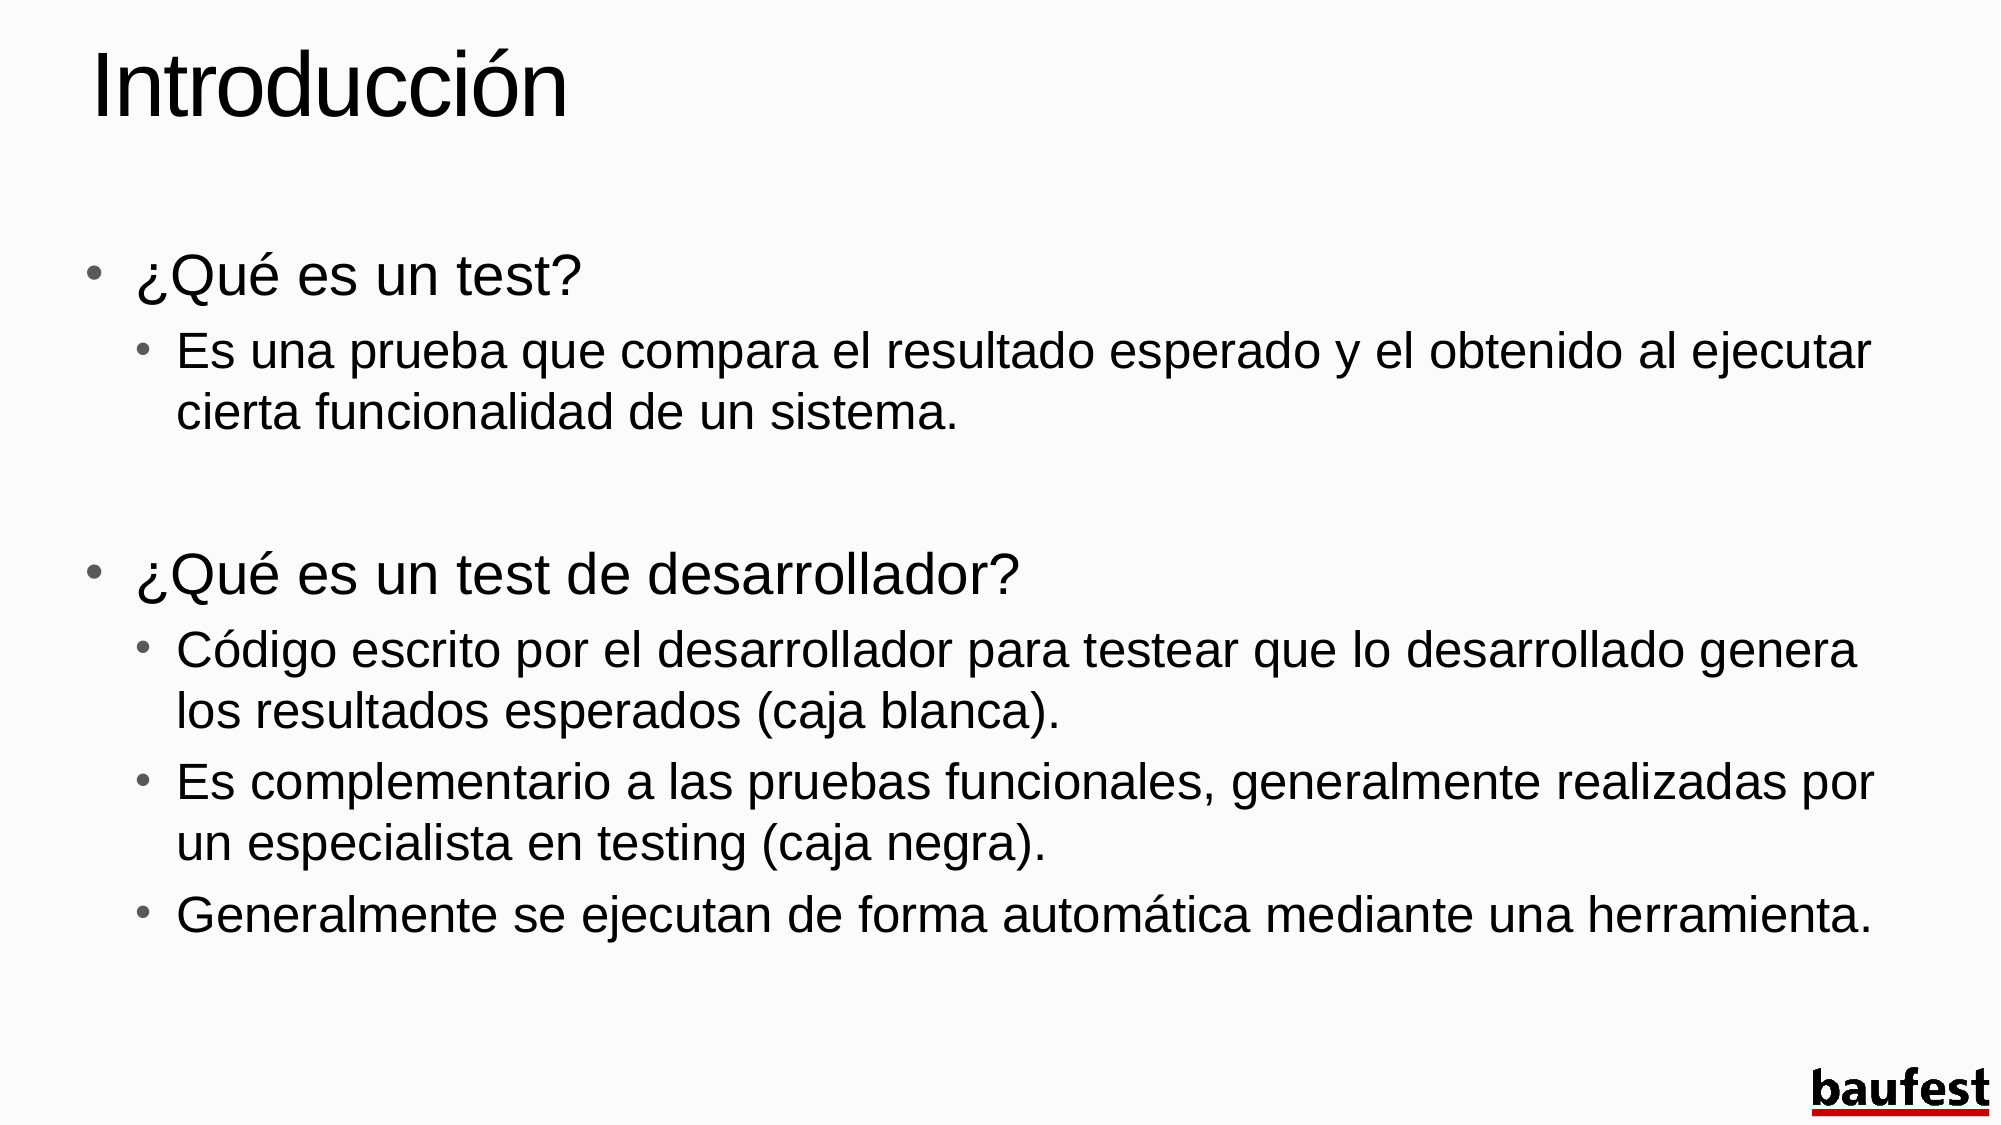

# Introducción
¿Qué es un test?
Es una prueba que compara el resultado esperado y el obtenido al ejecutar cierta funcionalidad de un sistema.

¿Qué es un test de desarrollador?
Código escrito por el desarrollador para testear que lo desarrollado genera los resultados esperados (caja blanca).
Es complementario a las pruebas funcionales, generalmente realizadas por un especialista en testing (caja negra).
Generalmente se ejecutan de forma automática mediante una herramienta.